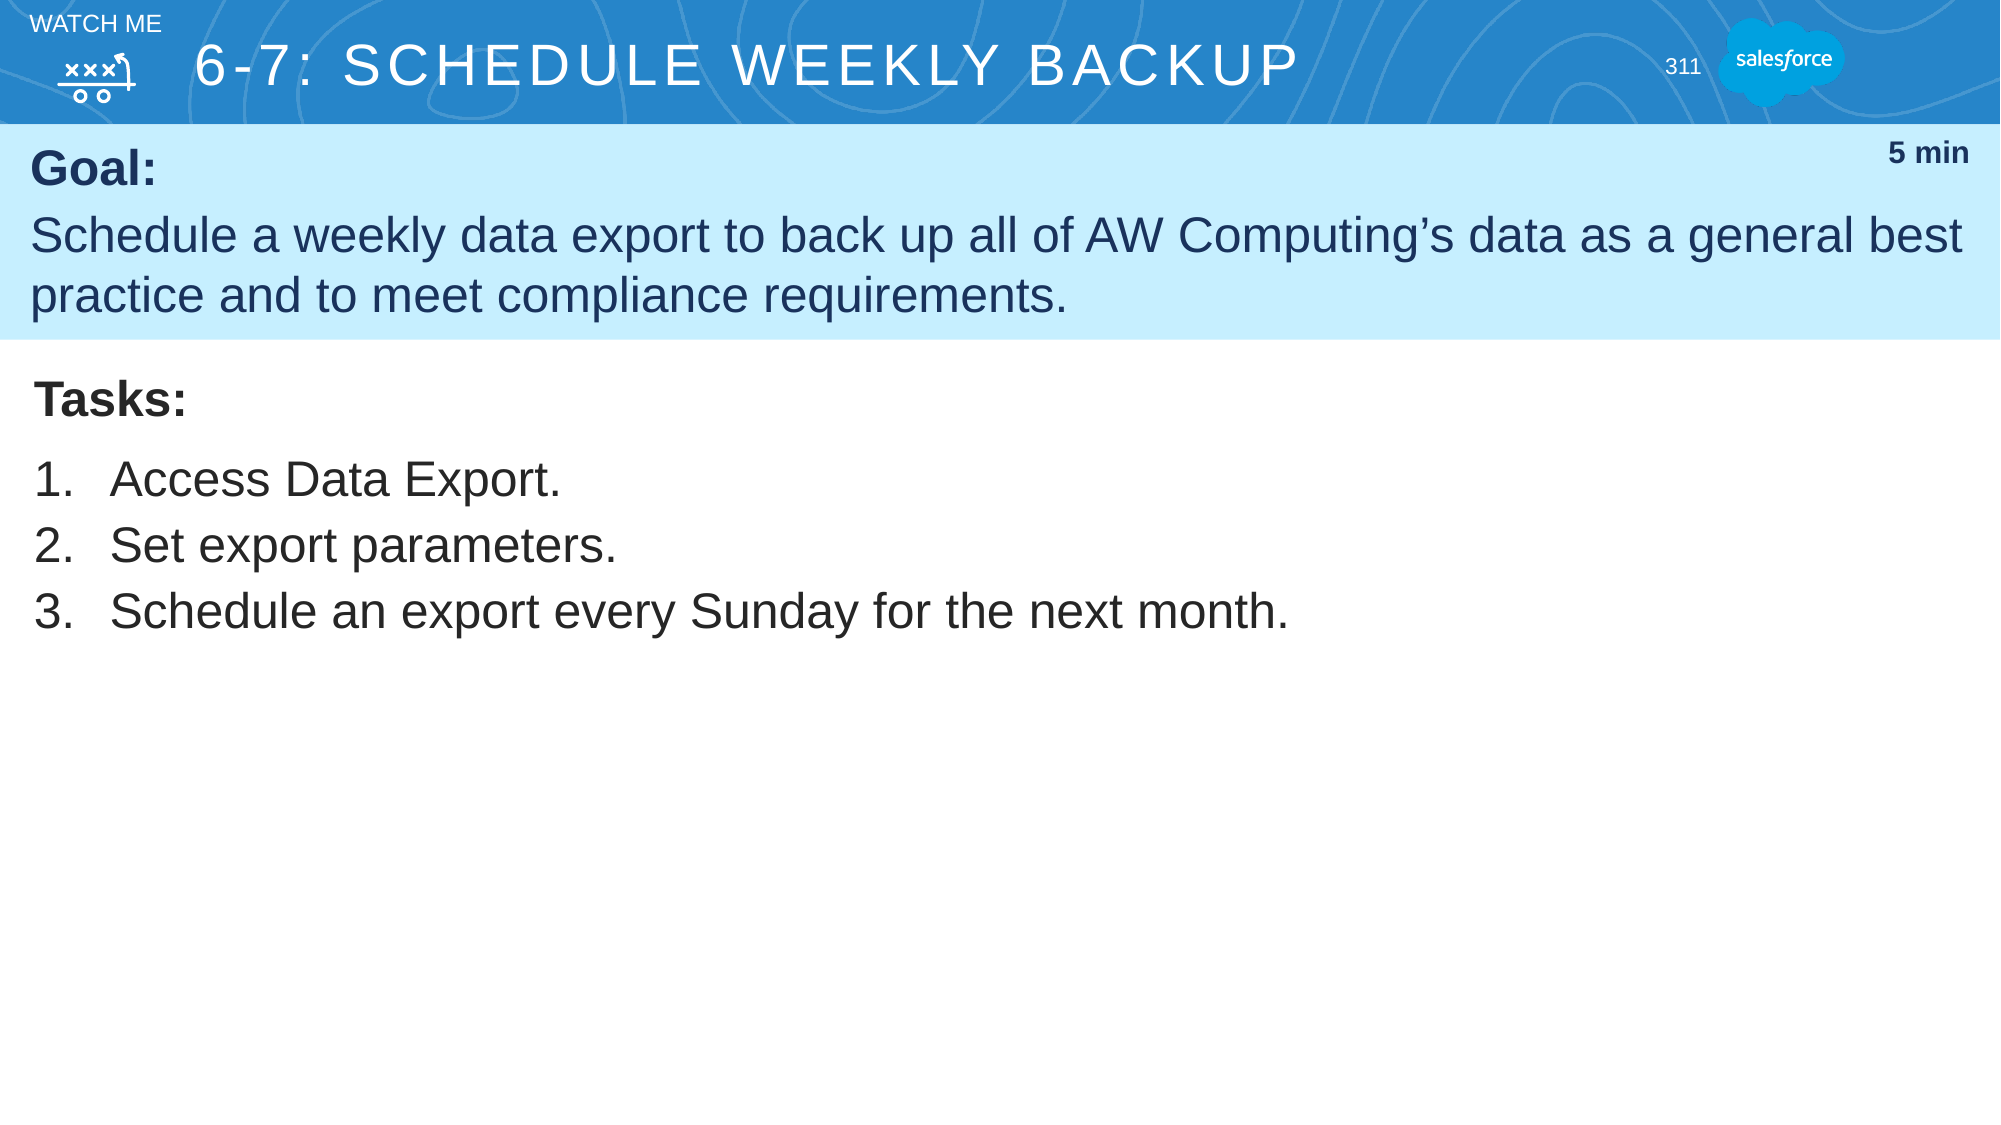

WATCH ME
# 6-7: Schedule Weekly Backup
311
Goal:
Schedule a weekly data export to back up all of AW Computing’s data as a general best practice and to meet compliance requirements.
5 min
Tasks:
Access Data Export.
Set export parameters.
Schedule an export every Sunday for the next month.